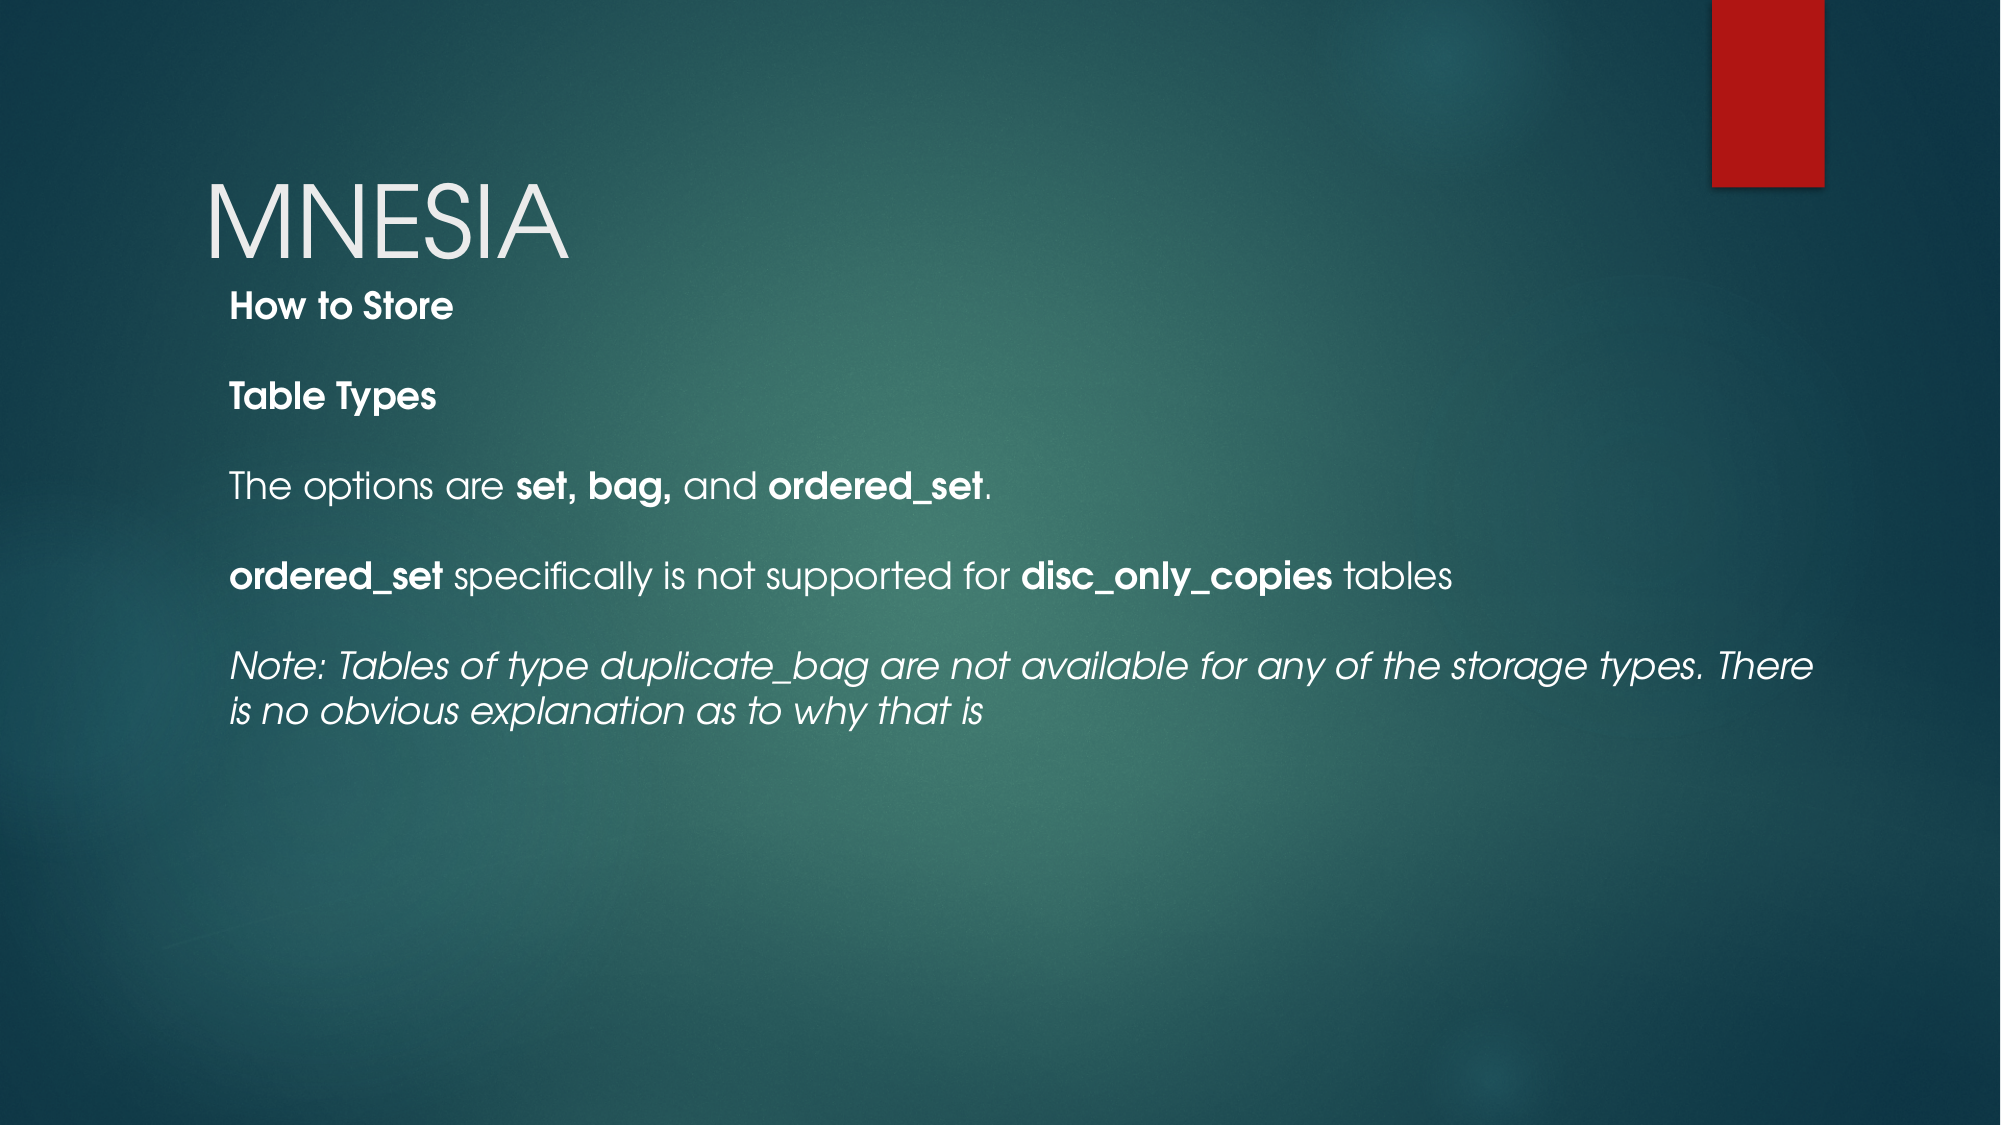

# MNESIA
How to Store

Table Types

The options are set, bag, and ordered_set.

ordered_set specifically is not supported for disc_only_copies tables

Note: Tables of type duplicate_bag are not available for any of the storage types. There is no obvious explanation as to why that is